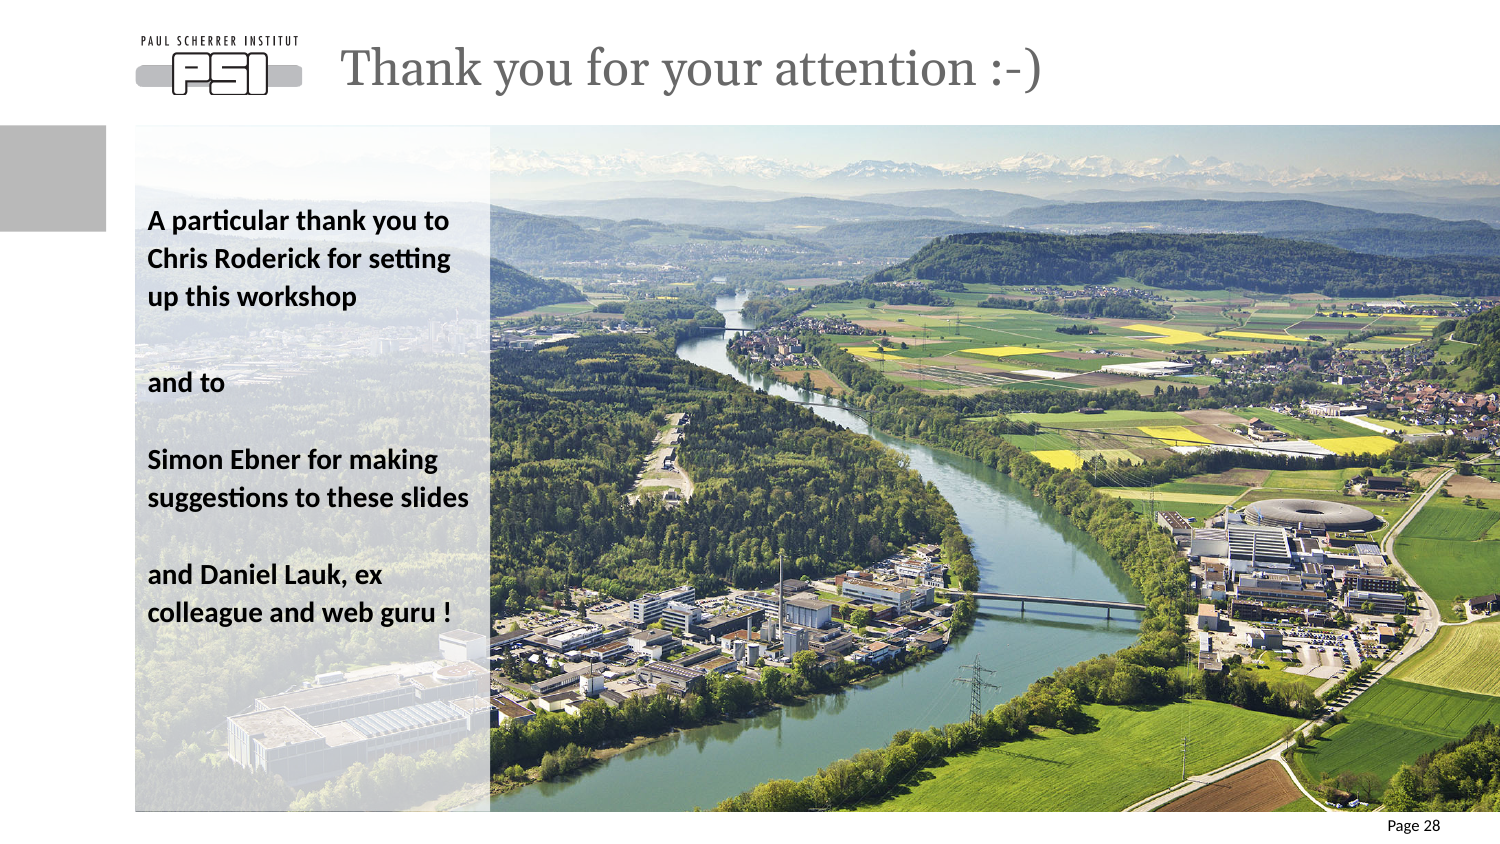

# Thank you for your attention :-)
A particular thank you to Chris Roderick for setting up this workshop

and to

Simon Ebner for making suggestions to these slides
and Daniel Lauk, ex colleague and web guru !

Page 28